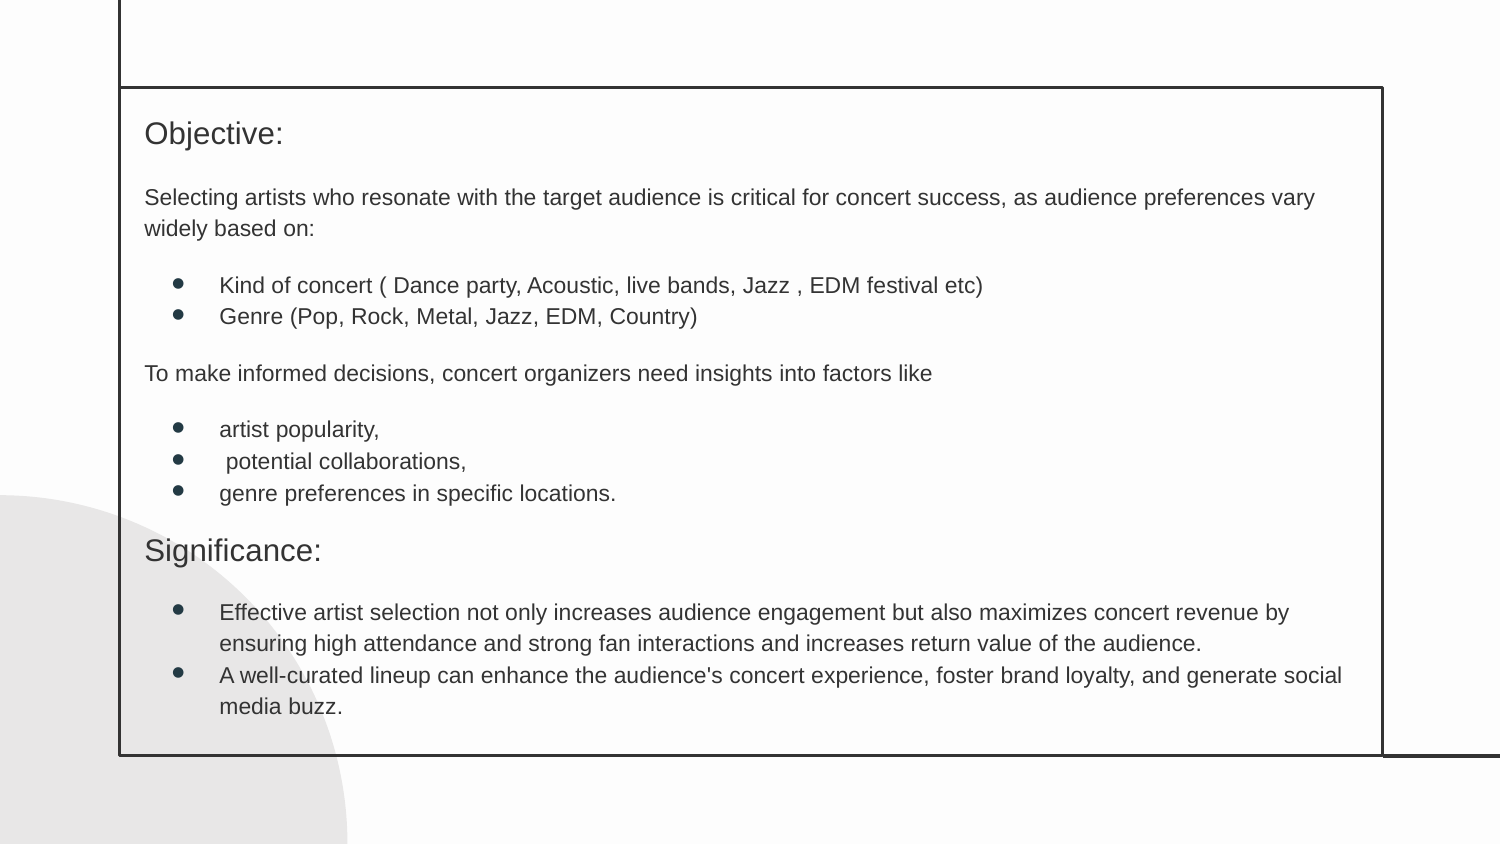

Objective:

Selecting artists who resonate with the target audience is critical for concert success, as audience preferences vary widely based on:
Kind of concert ( Dance party, Acoustic, live bands, Jazz , EDM festival etc)
Genre (Pop, Rock, Metal, Jazz, EDM, Country)
To make informed decisions, concert organizers need insights into factors like
artist popularity,
 potential collaborations,
genre preferences in specific locations.
Significance:
Effective artist selection not only increases audience engagement but also maximizes concert revenue by ensuring high attendance and strong fan interactions and increases return value of the audience.
A well-curated lineup can enhance the audience's concert experience, foster brand loyalty, and generate social media buzz.